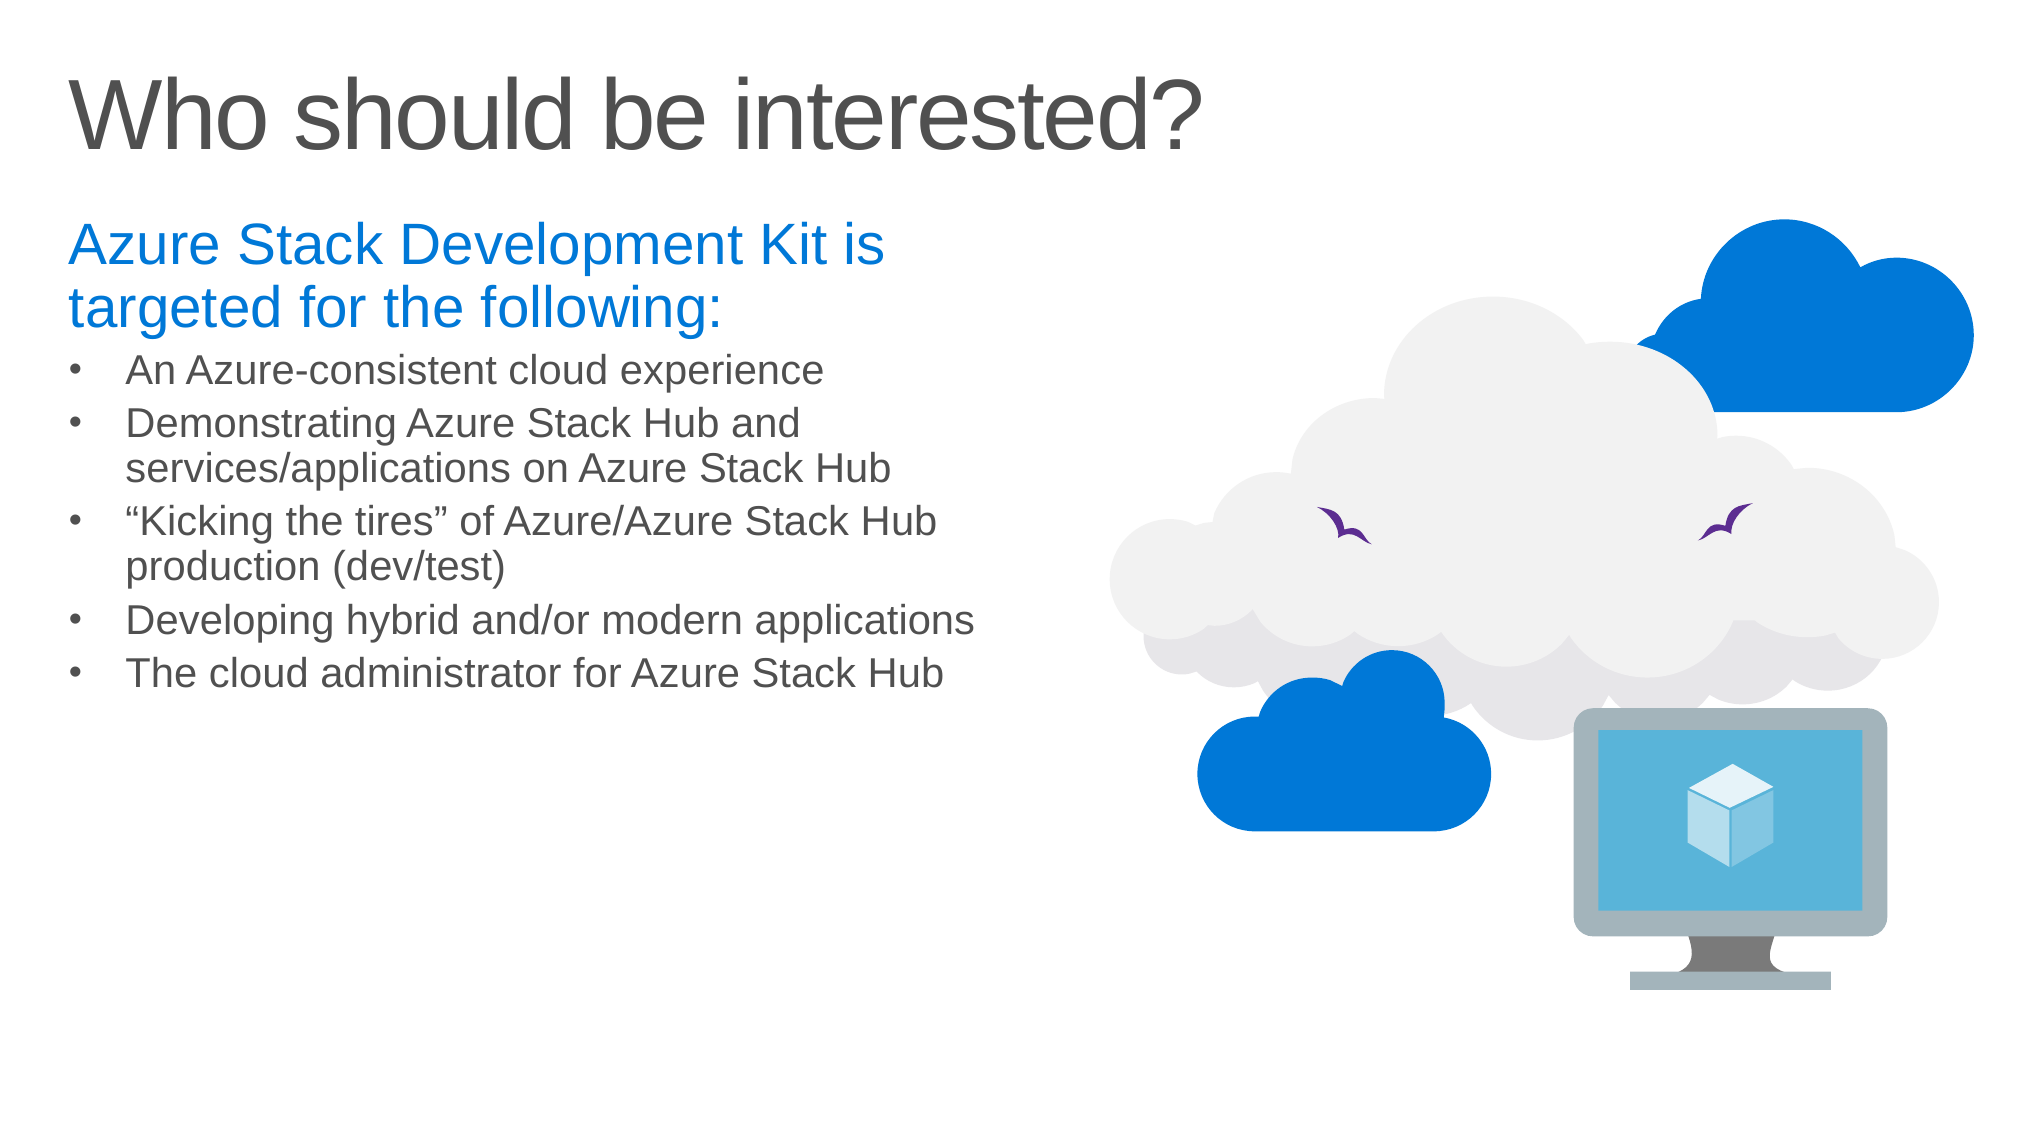

# Who should be interested?
Azure Stack Development Kit is targeted for the following:
An Azure-consistent cloud experience
Demonstrating Azure Stack Hub and services/applications on Azure Stack Hub
“Kicking the tires” of Azure/Azure Stack Hub production (dev/test)
Developing hybrid and/or modern applications
The cloud administrator for Azure Stack Hub